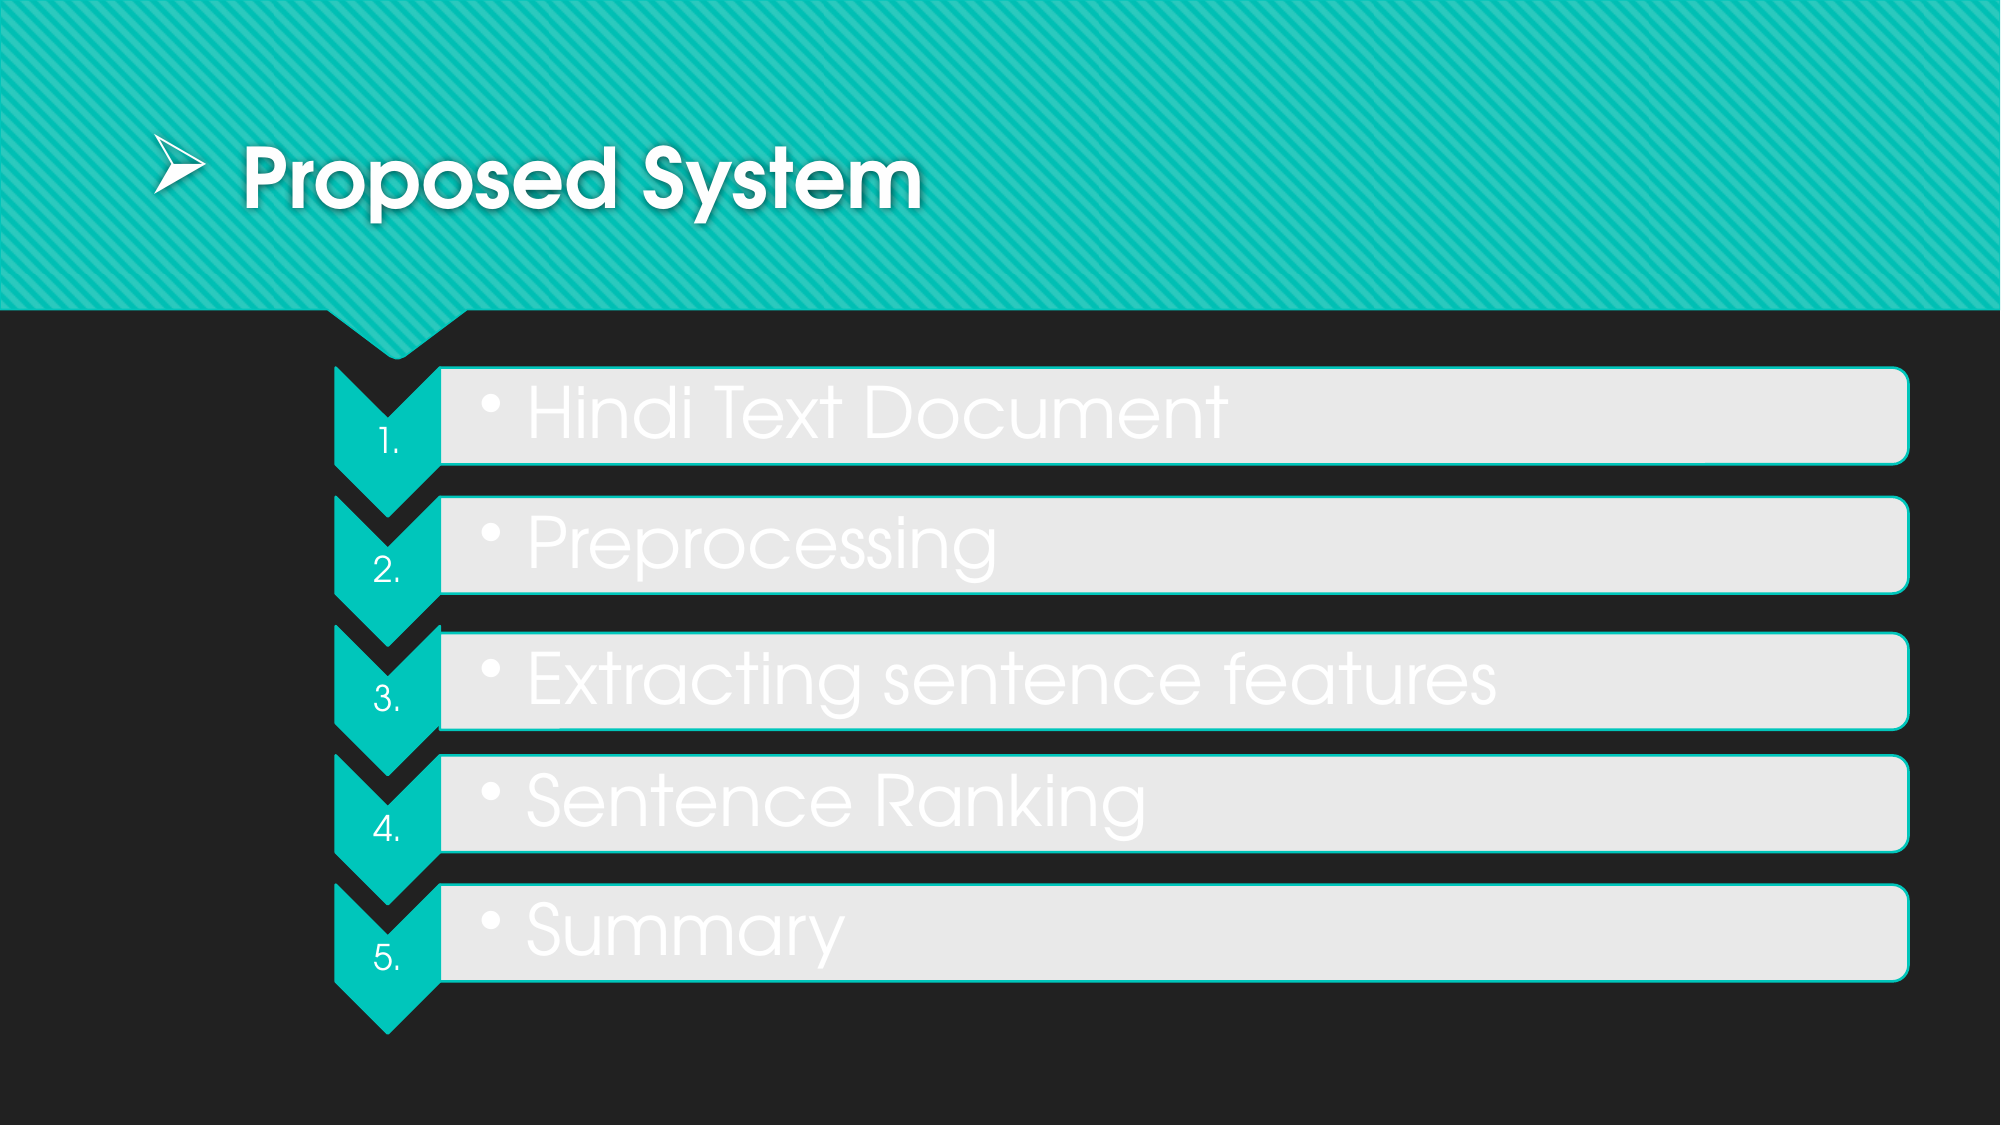

# Proposed System
1.
Hindi Text Document
2.
Preprocessing
3.
Extracting sentence features
4.
Sentence Ranking
5.
Summary